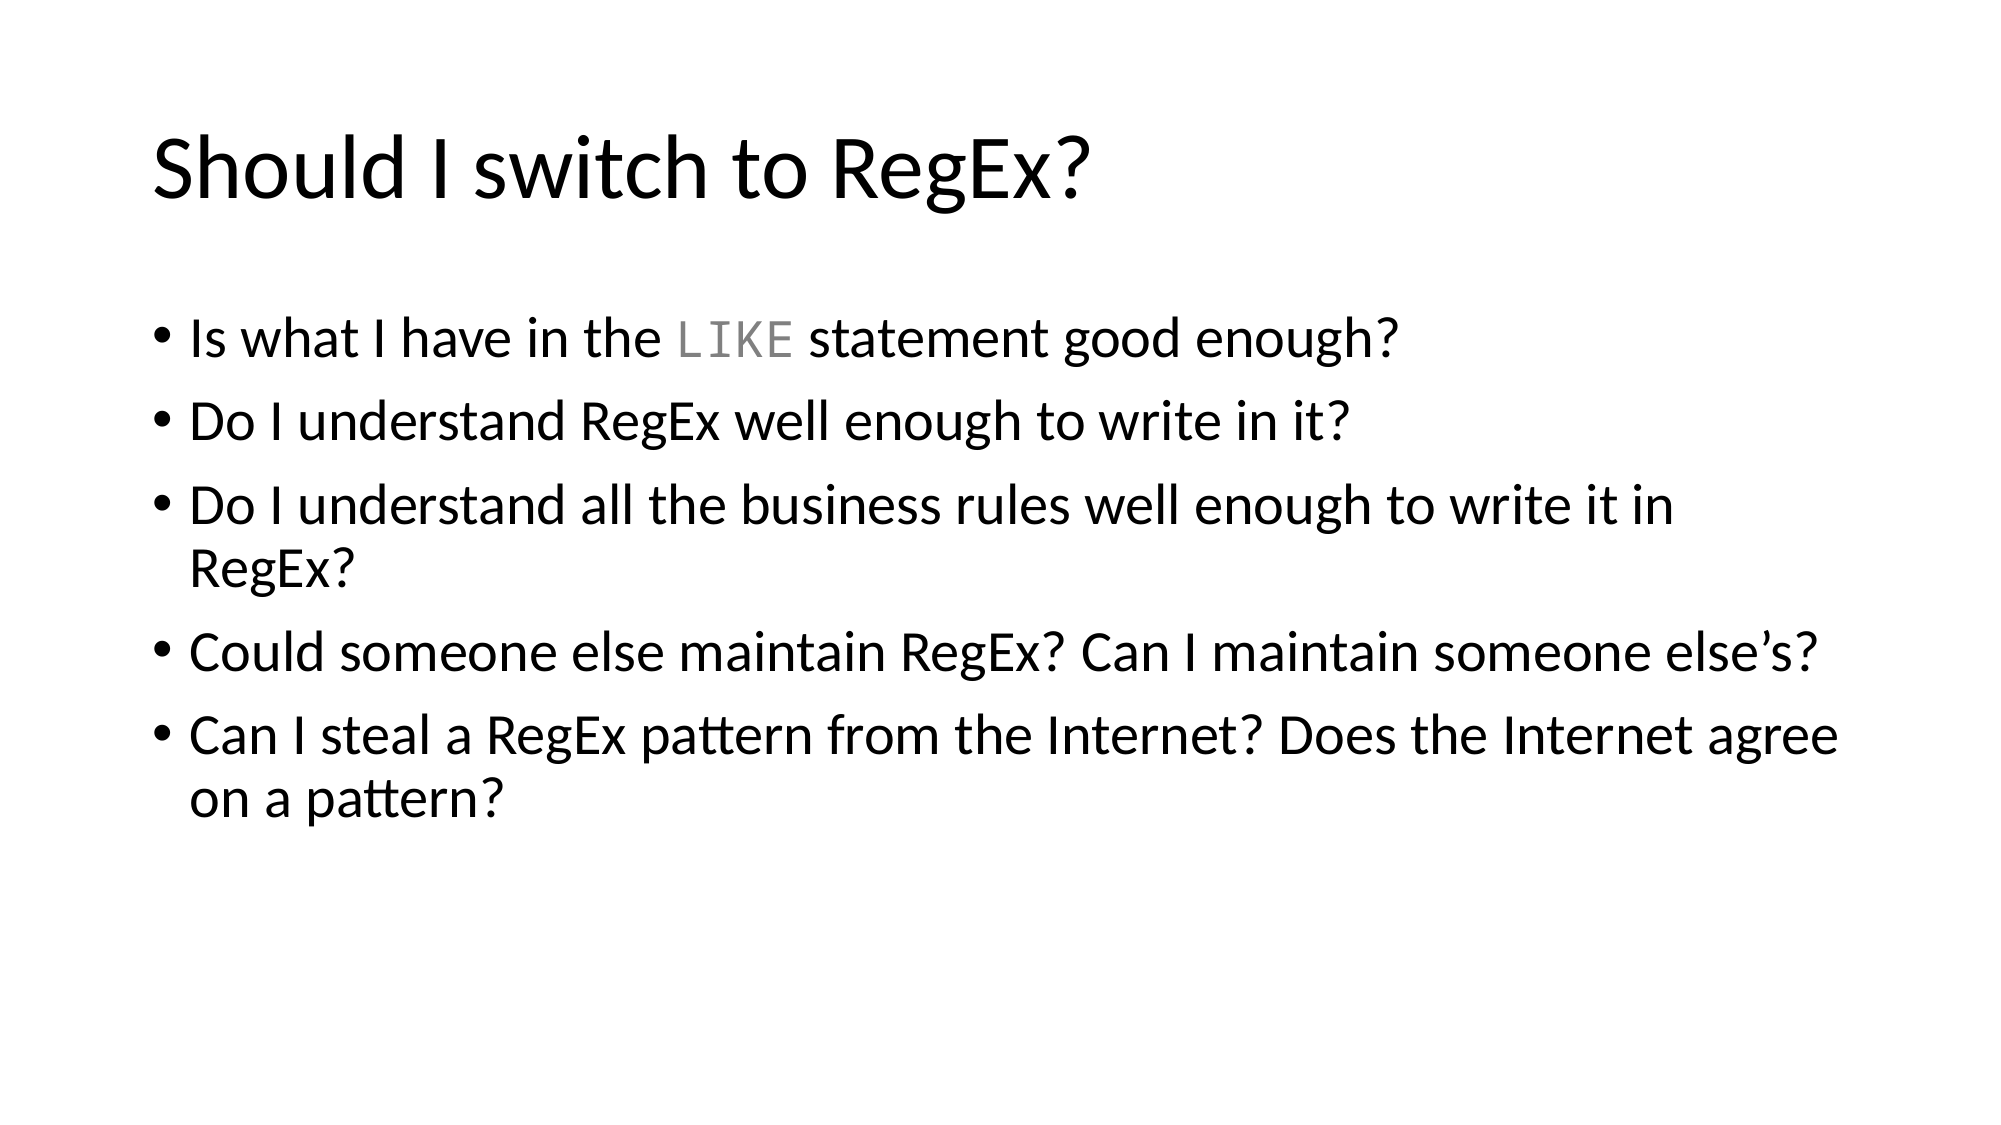

# Should I switch to RegEx?
Is what I have in the LIKE statement good enough?
Do I understand RegEx well enough to write in it?
Do I understand all the business rules well enough to write it in RegEx?
Could someone else maintain RegEx? Can I maintain someone else’s?
Can I steal a RegEx pattern from the Internet? Does the Internet agree on a pattern?